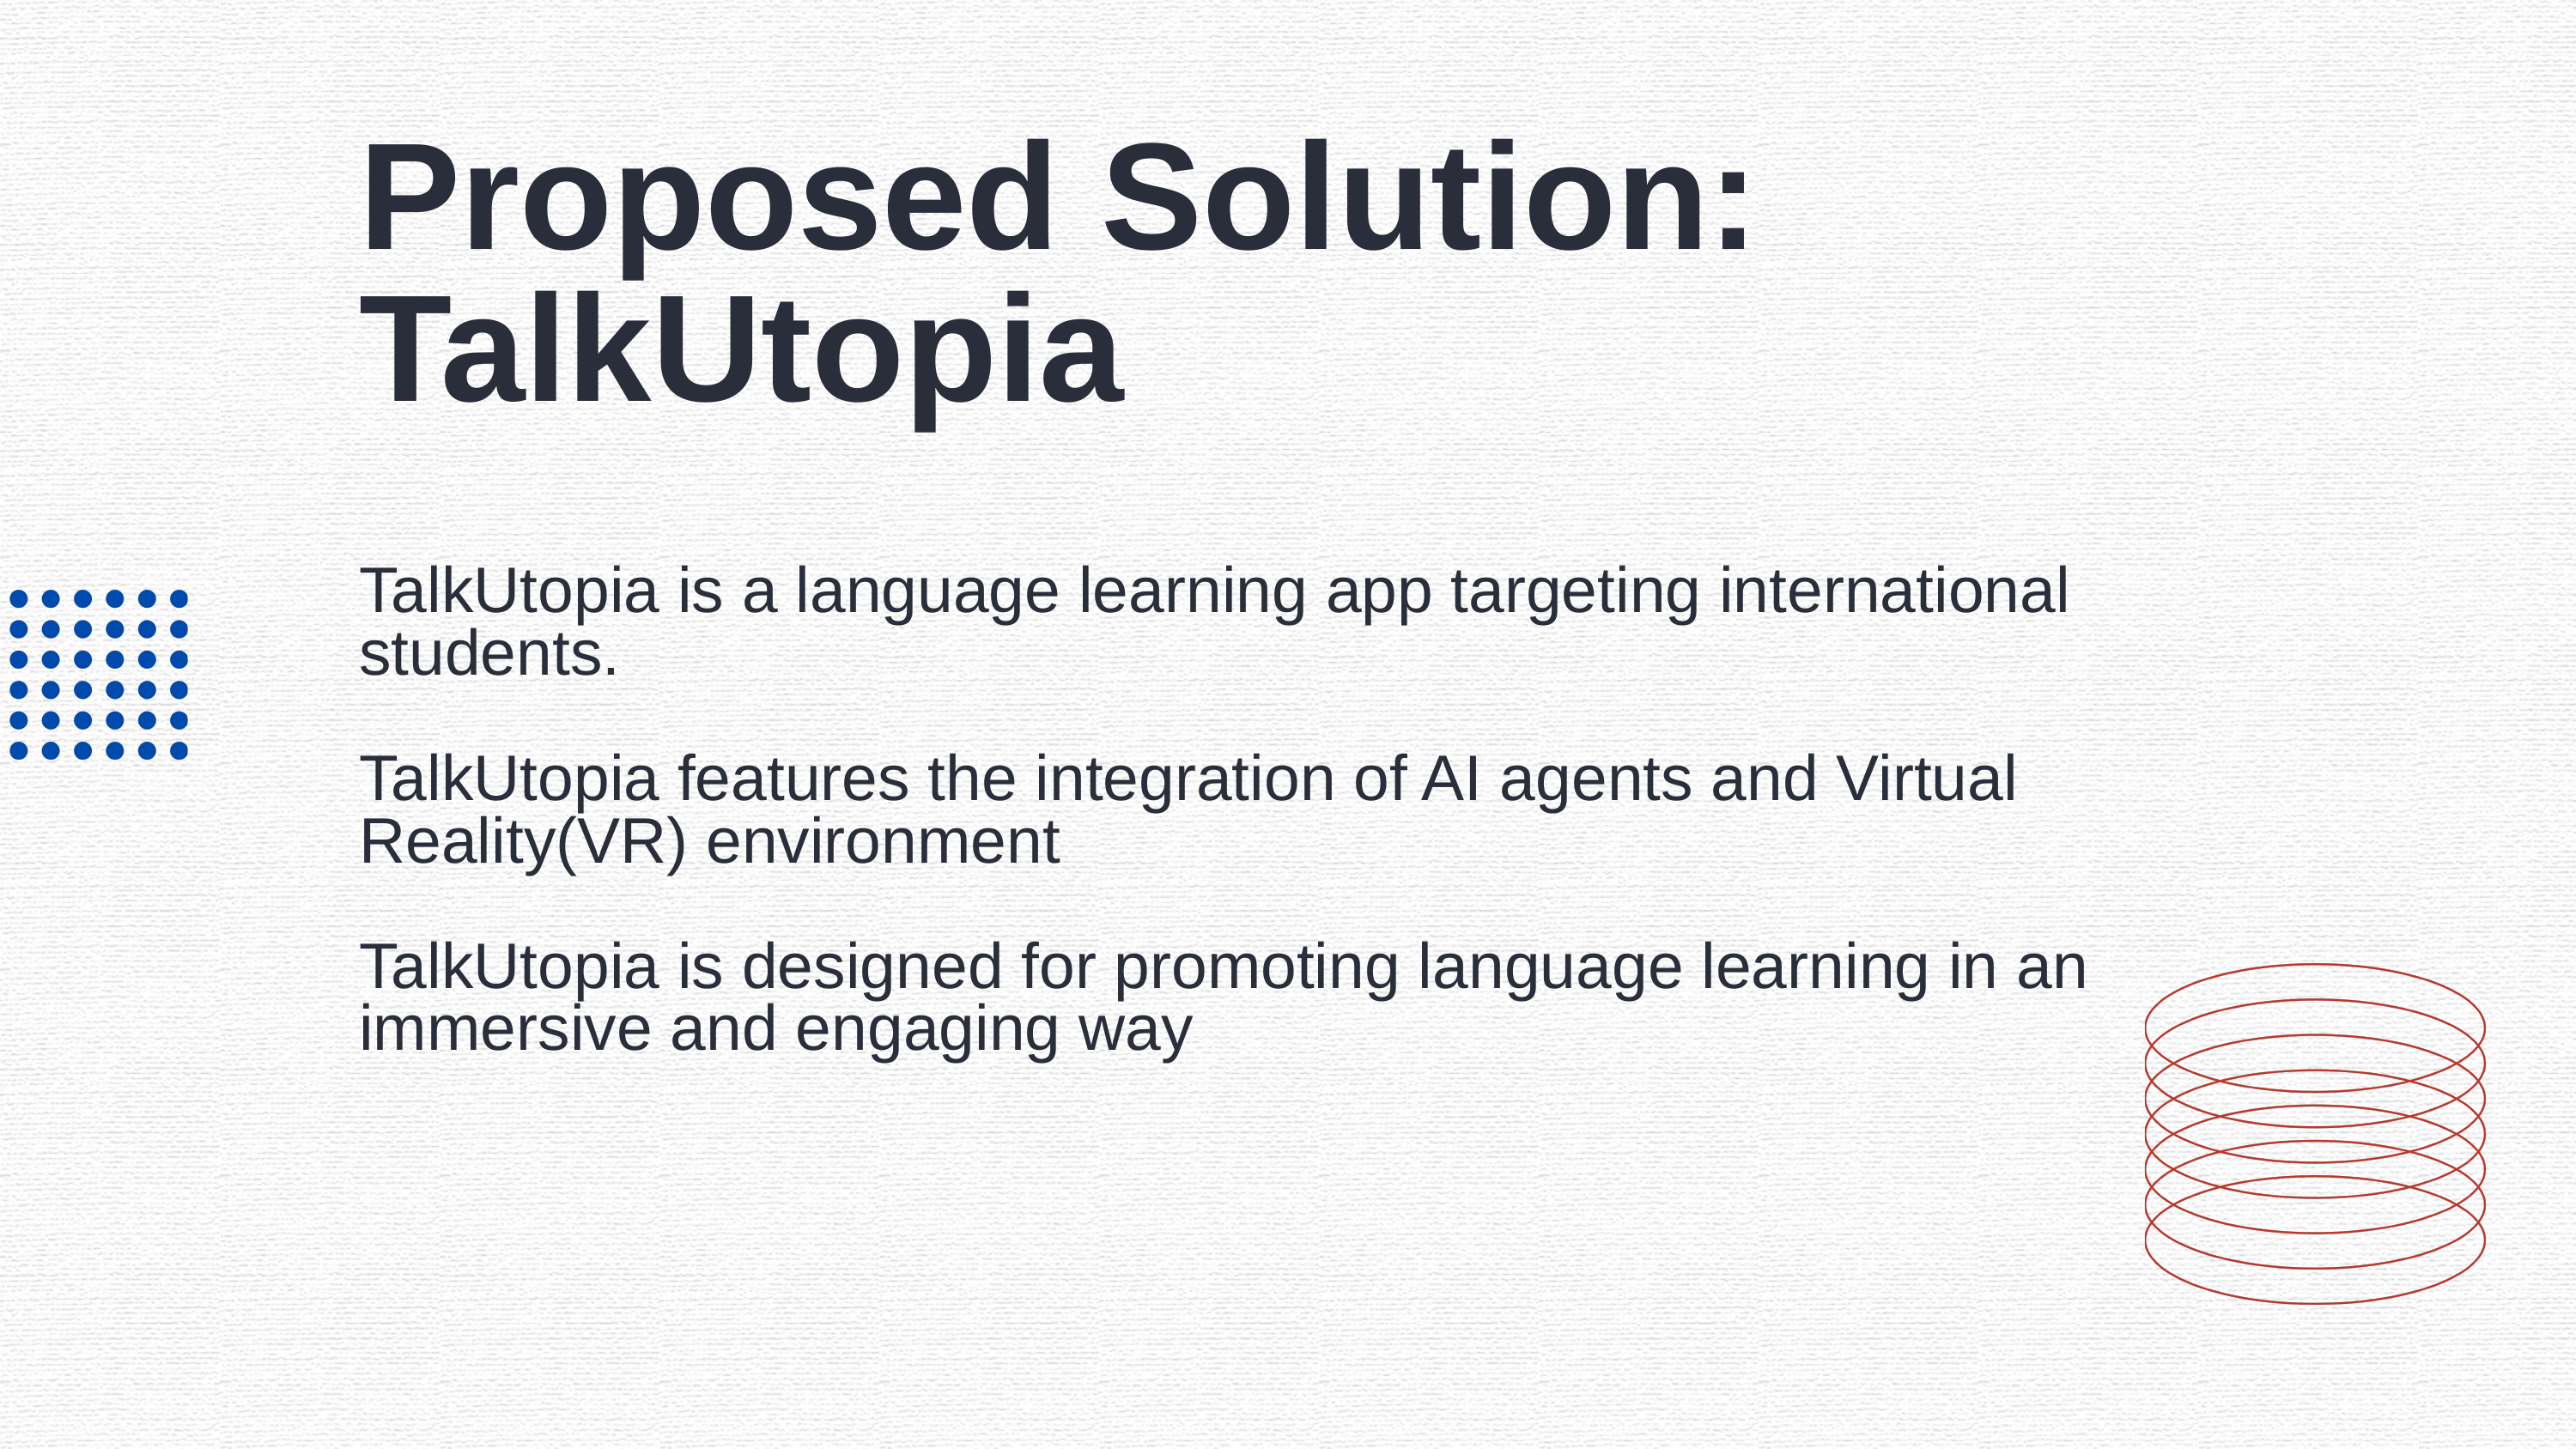

Proposed Solution: TalkUtopia
TalkUtopia is a language learning app targeting international students.

TalkUtopia features the integration of AI agents and Virtual Reality(VR) environment

TalkUtopia is designed for promoting language learning in an immersive and engaging way